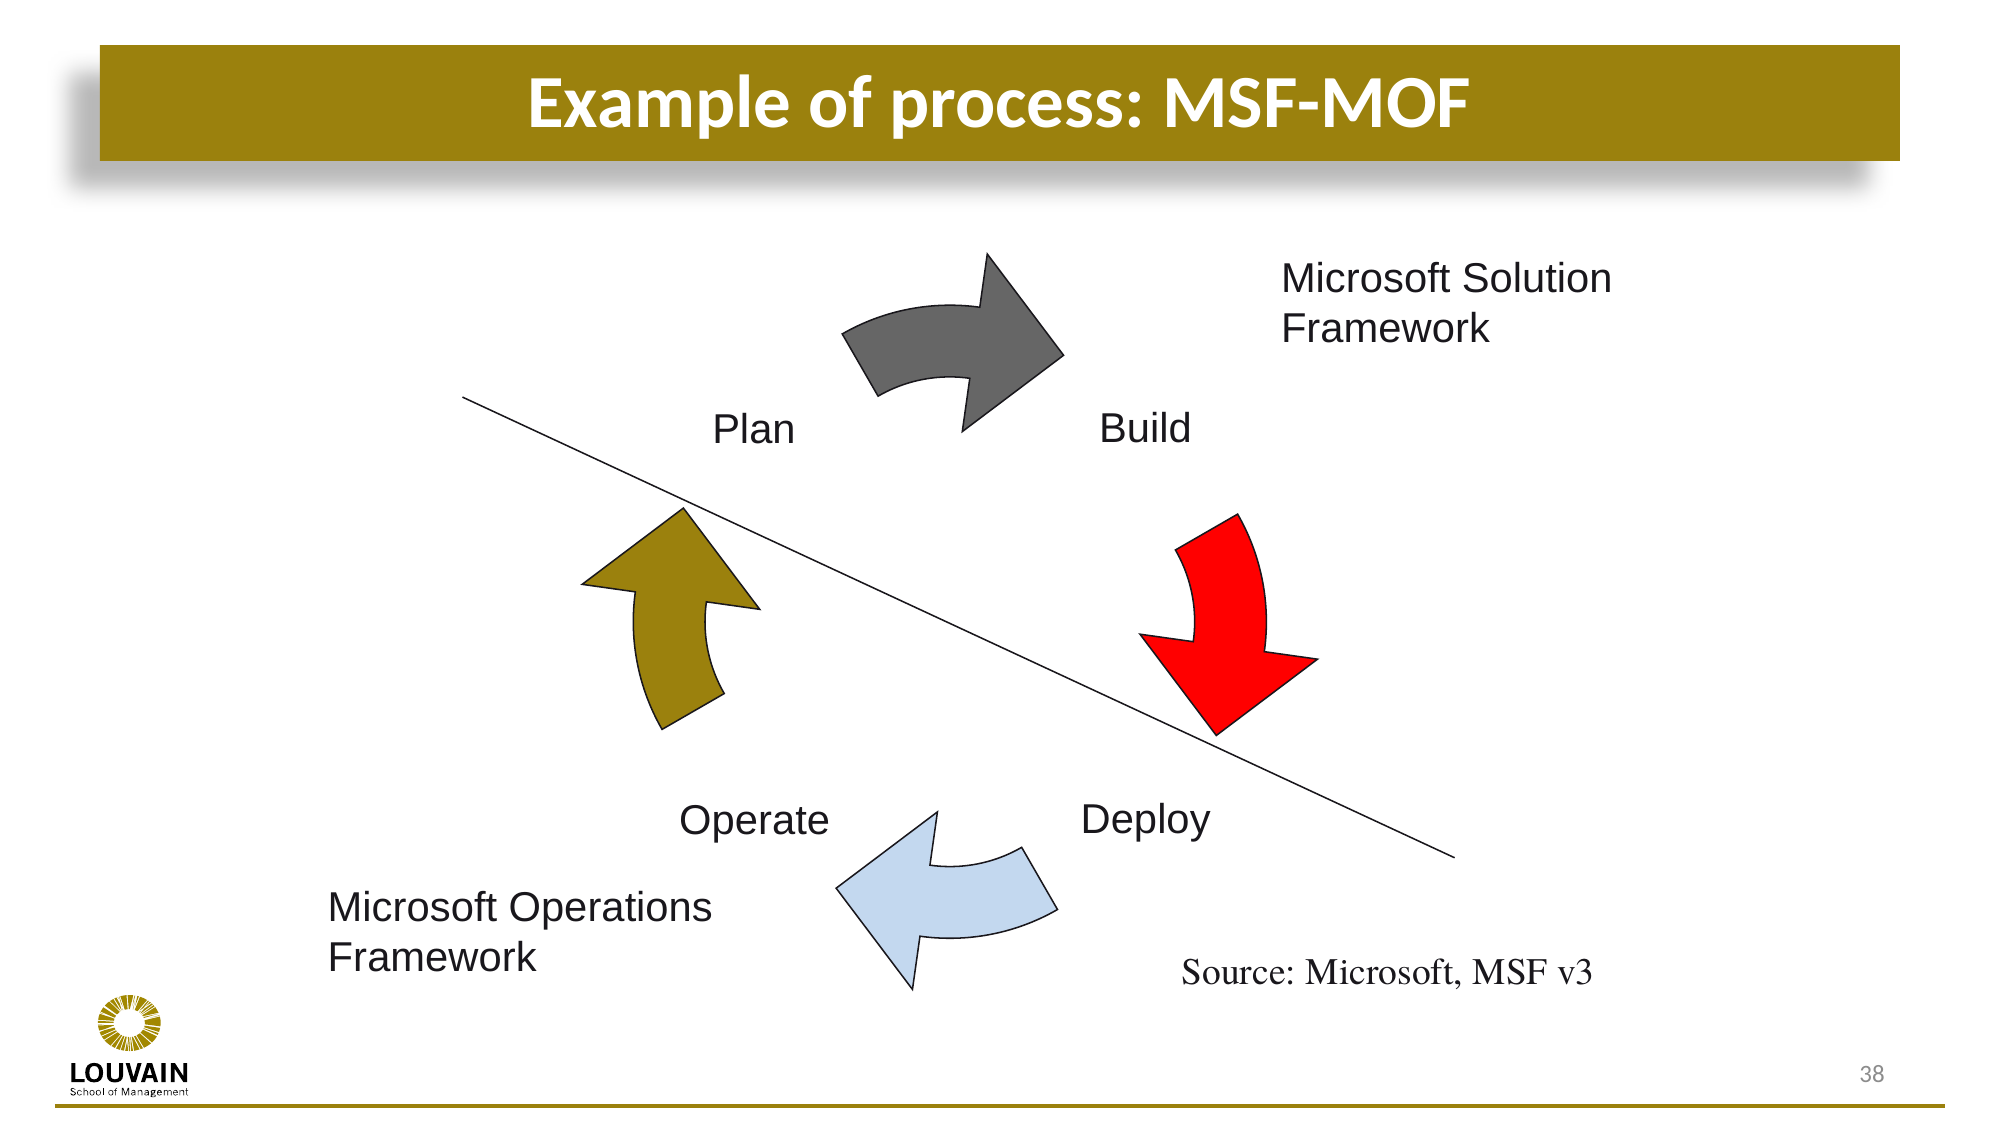

# Example of process: MSF-MOF

Build
Plan

Deploy
Operate
Microsoft Solution Framework

Microsoft Operations Framework
Source: Microsoft, MSF v3
38